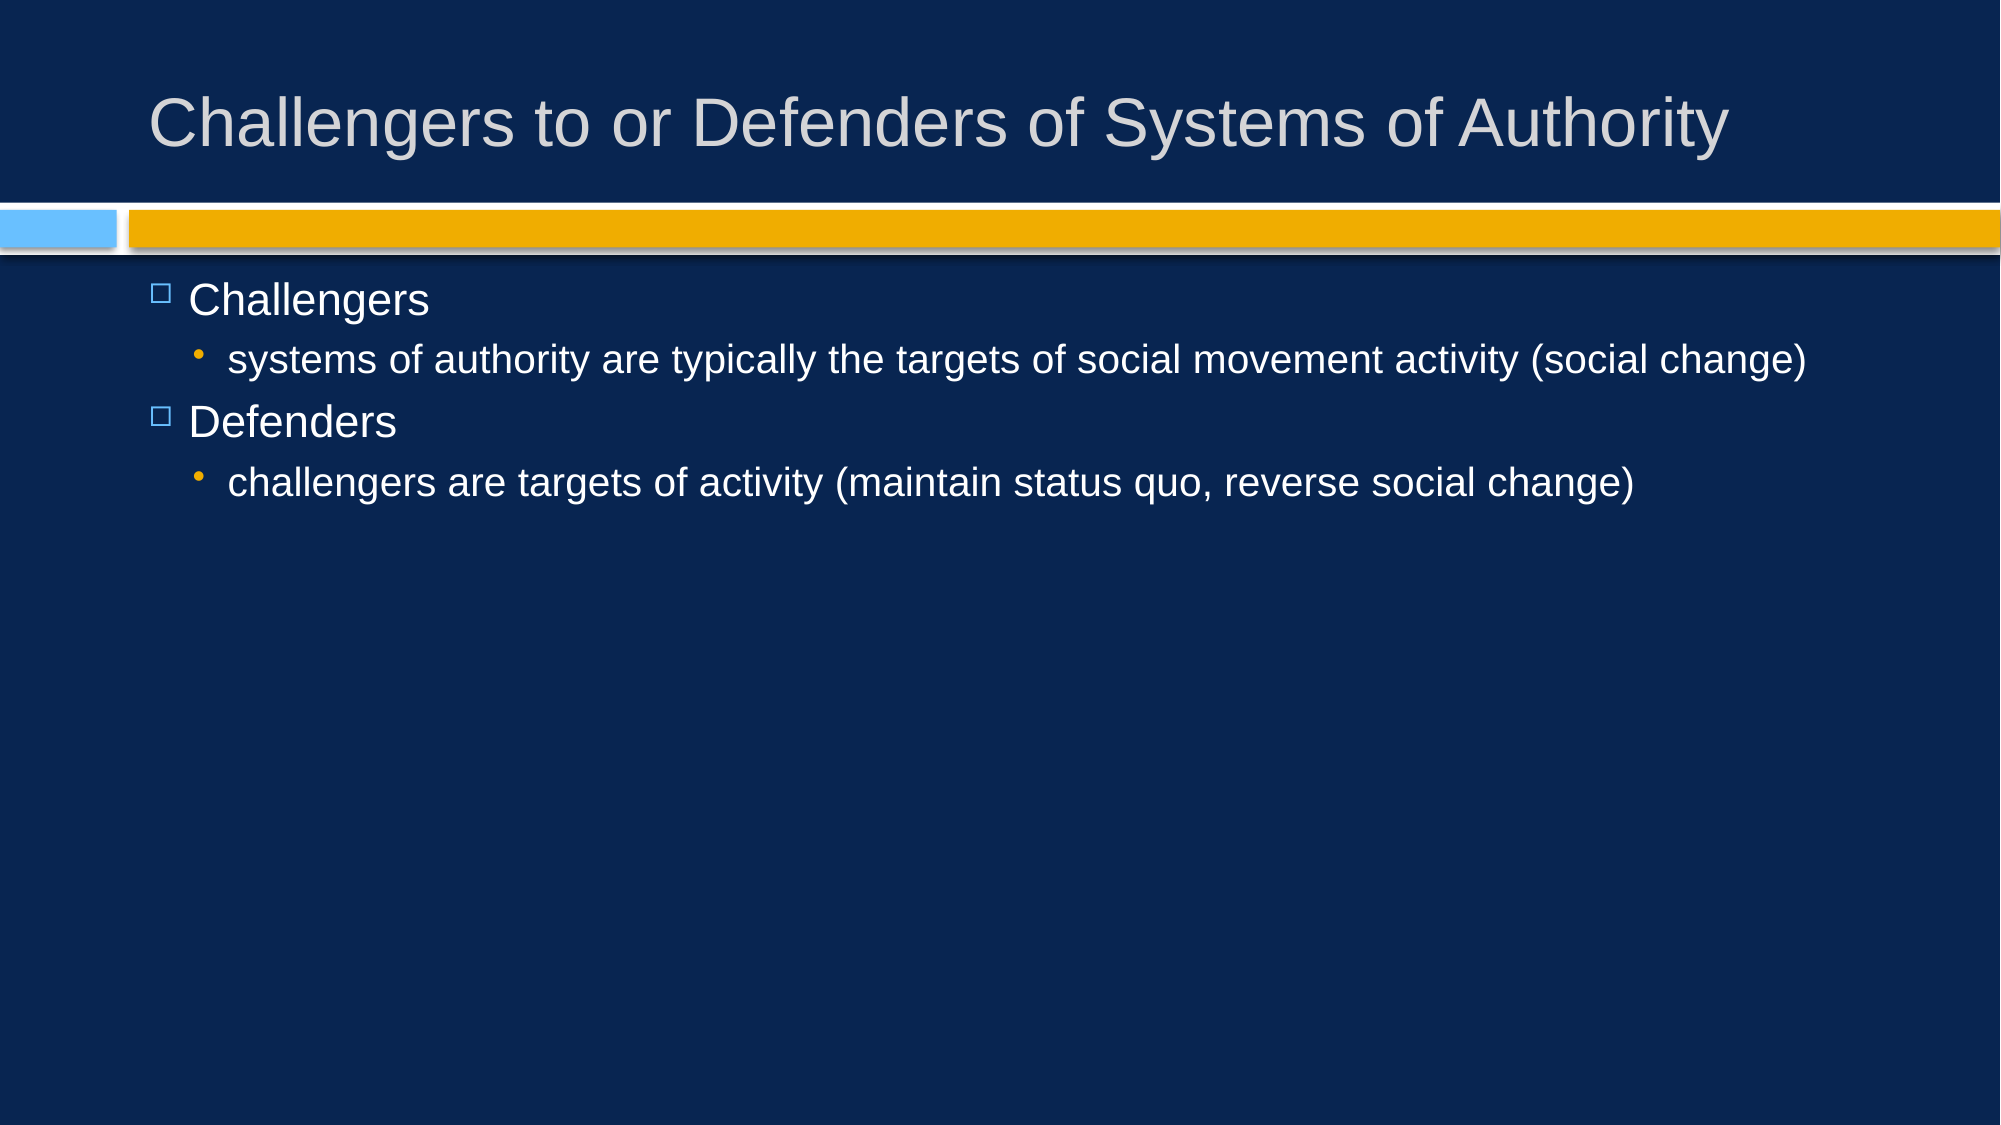

# Challengers to or Defenders of Systems of Authority
Challengers
systems of authority are typically the targets of social movement activity (social change)
Defenders
challengers are targets of activity (maintain status quo, reverse social change)